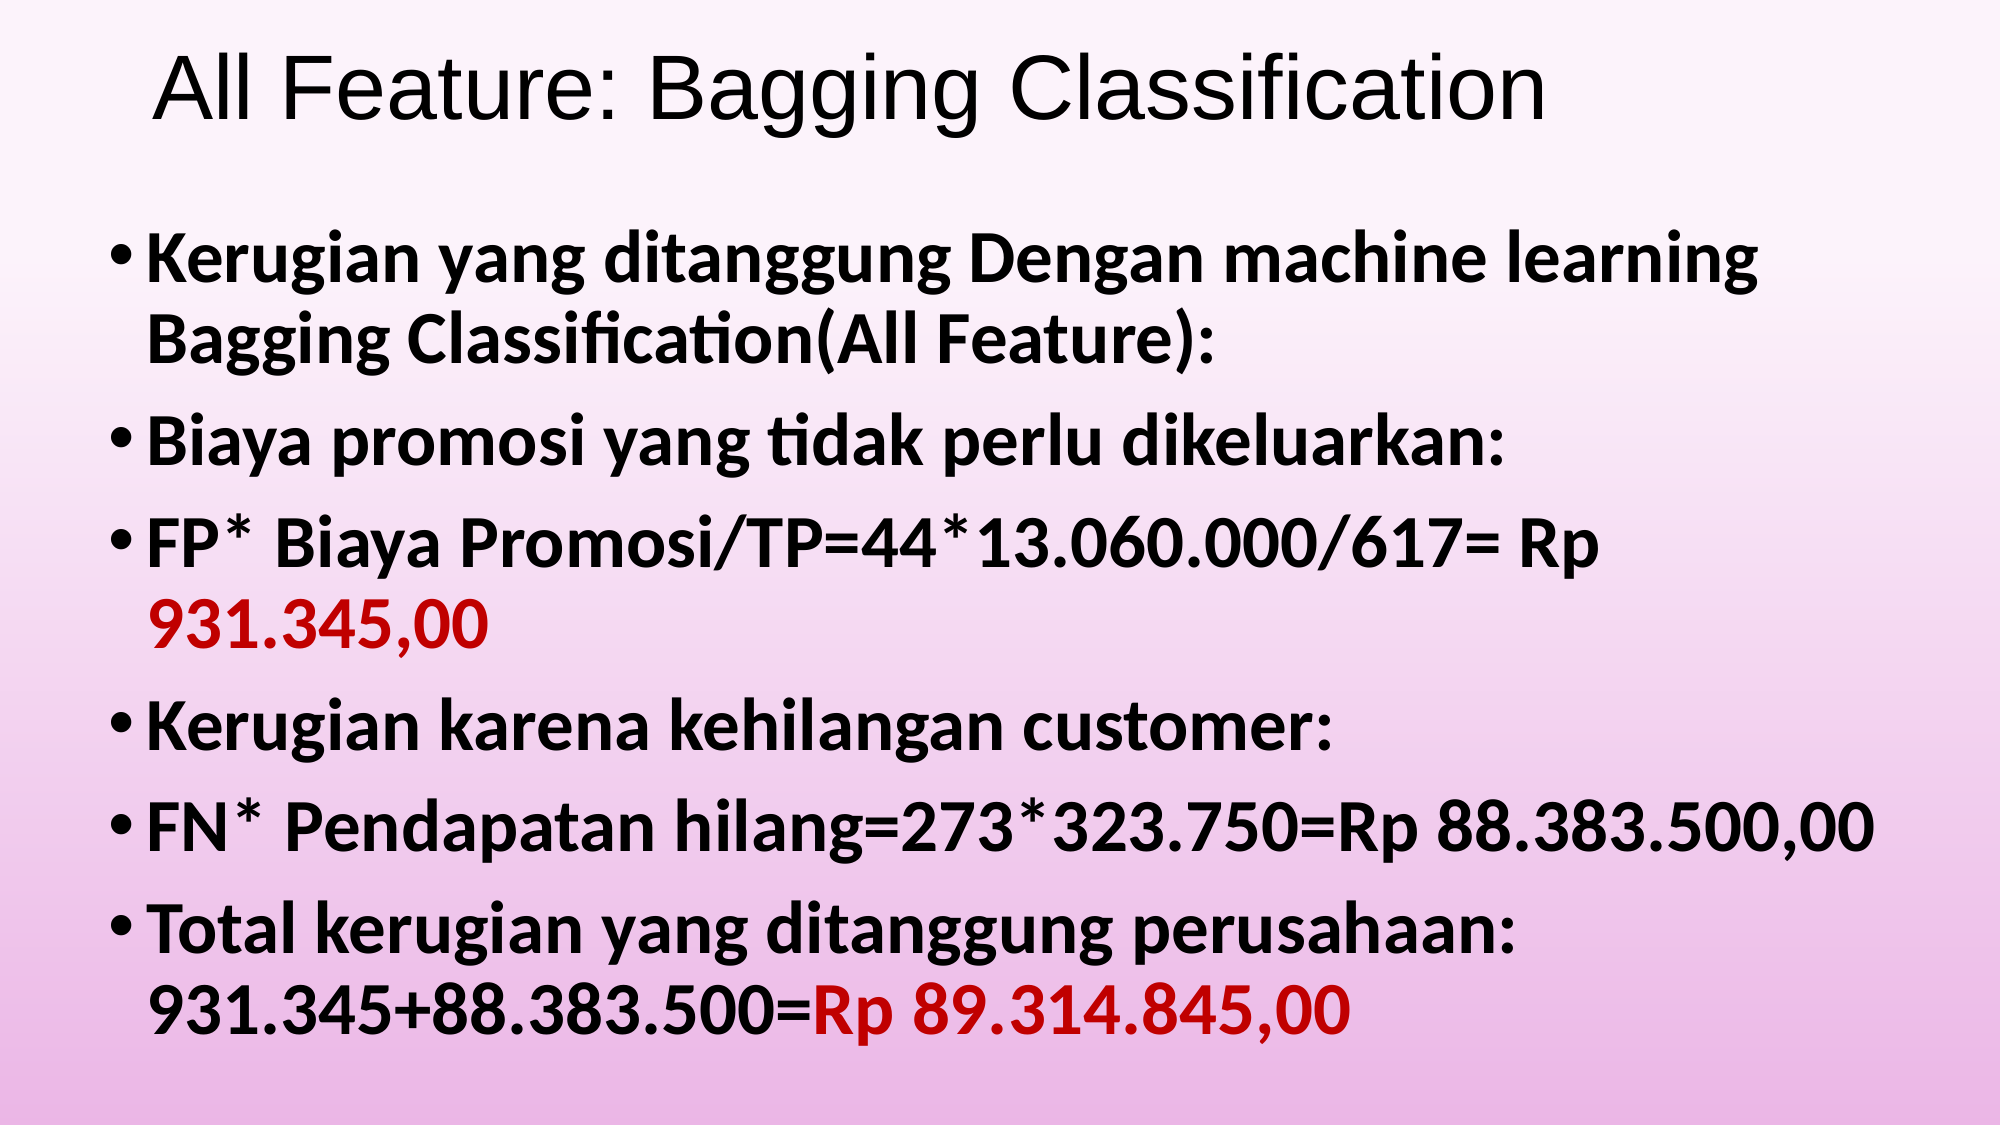

# All Feature: Bagging Classification
Kerugian yang ditanggung Dengan machine learning Bagging Classification(All Feature):
Biaya promosi yang tidak perlu dikeluarkan:
FP* Biaya Promosi/TP=44*13.060.000/617= Rp 931.345,00
Kerugian karena kehilangan customer:
FN* Pendapatan hilang=273*323.750=Rp 88.383.500,00
Total kerugian yang ditanggung perusahaan: 931.345+88.383.500=Rp 89.314.845,00